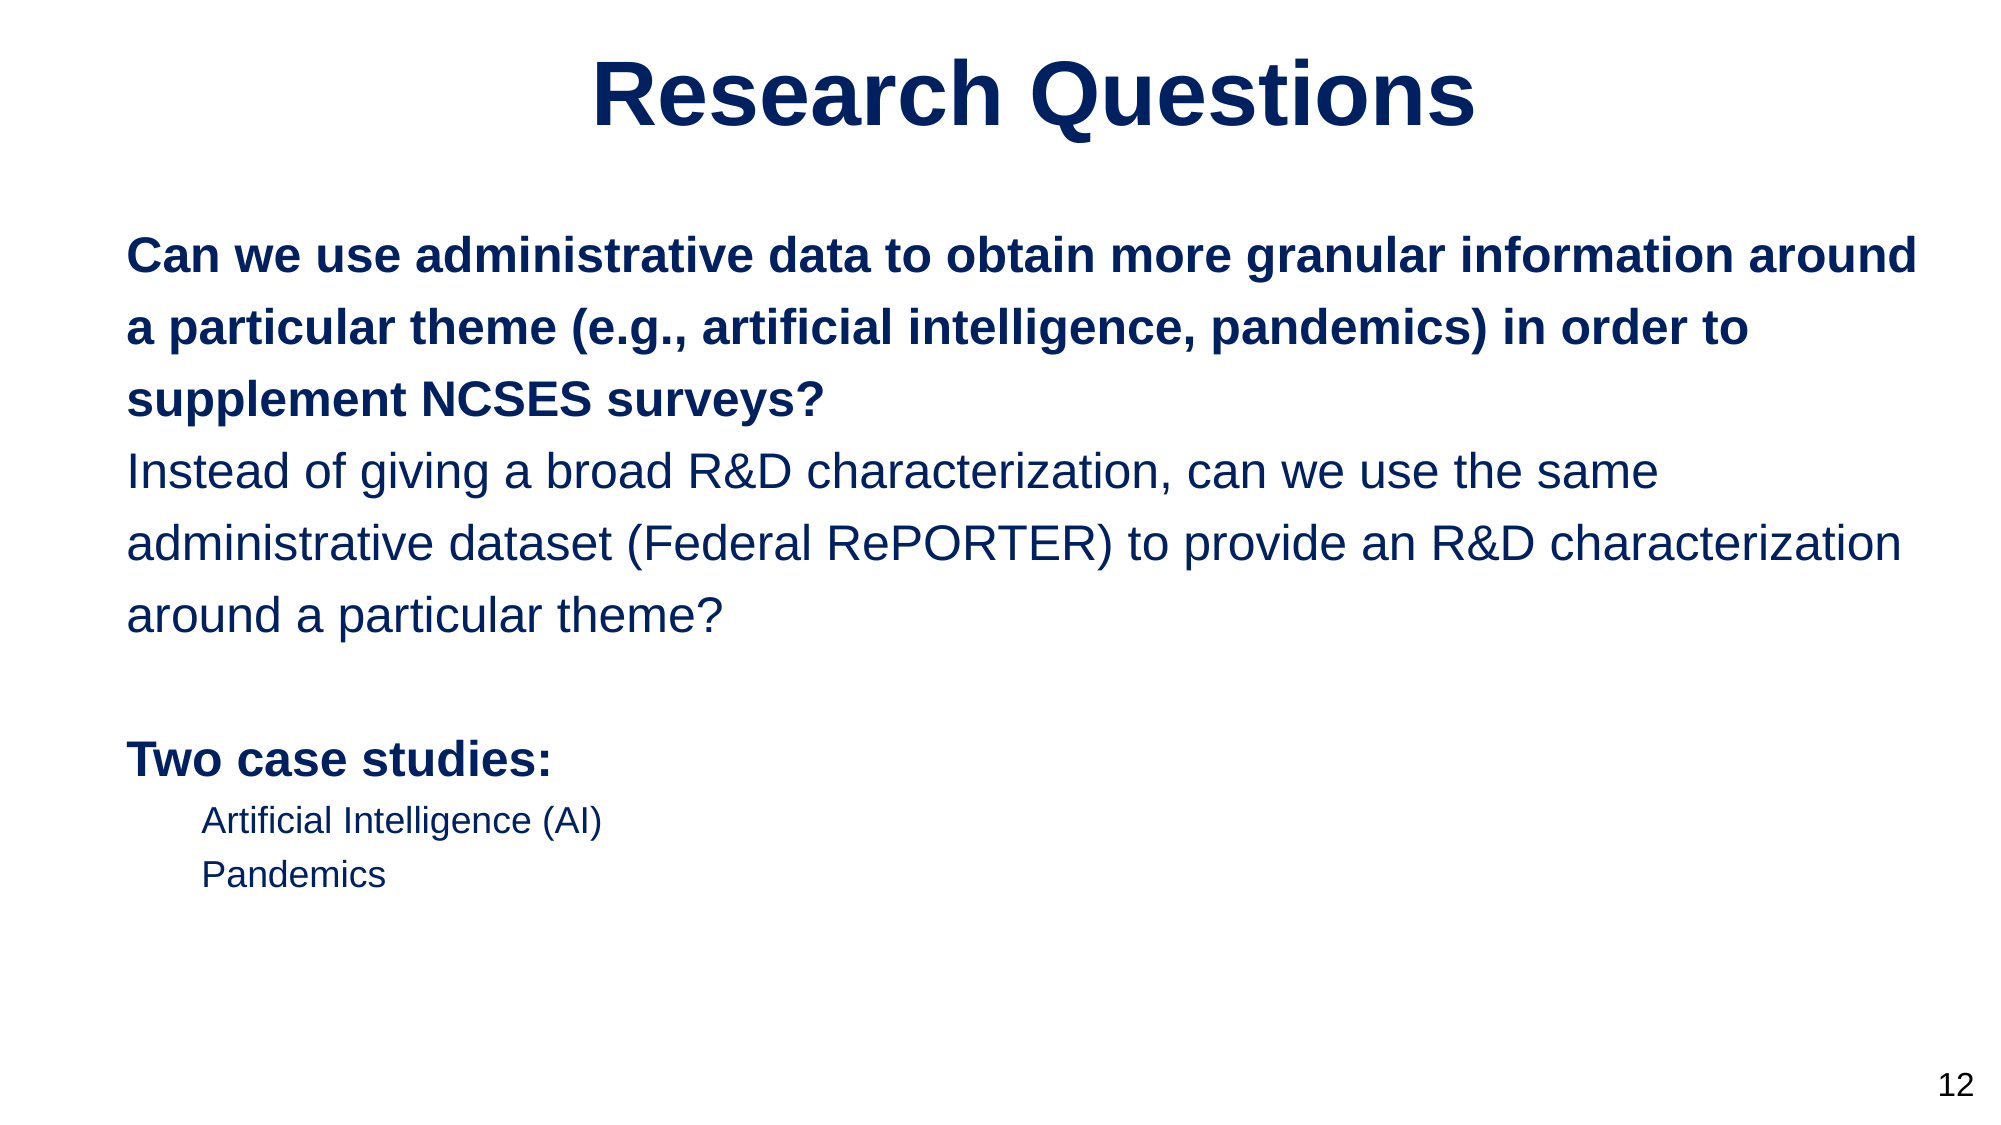

Research Questions
Can we use administrative data to obtain more granular information around a particular theme (e.g., artificial intelligence, pandemics) in order to supplement NCSES surveys?
Instead of giving a broad R&D characterization, can we use the same administrative dataset (Federal RePORTER) to provide an R&D characterization around a particular theme?

Two case studies:
Artificial Intelligence (AI)
Pandemics

12